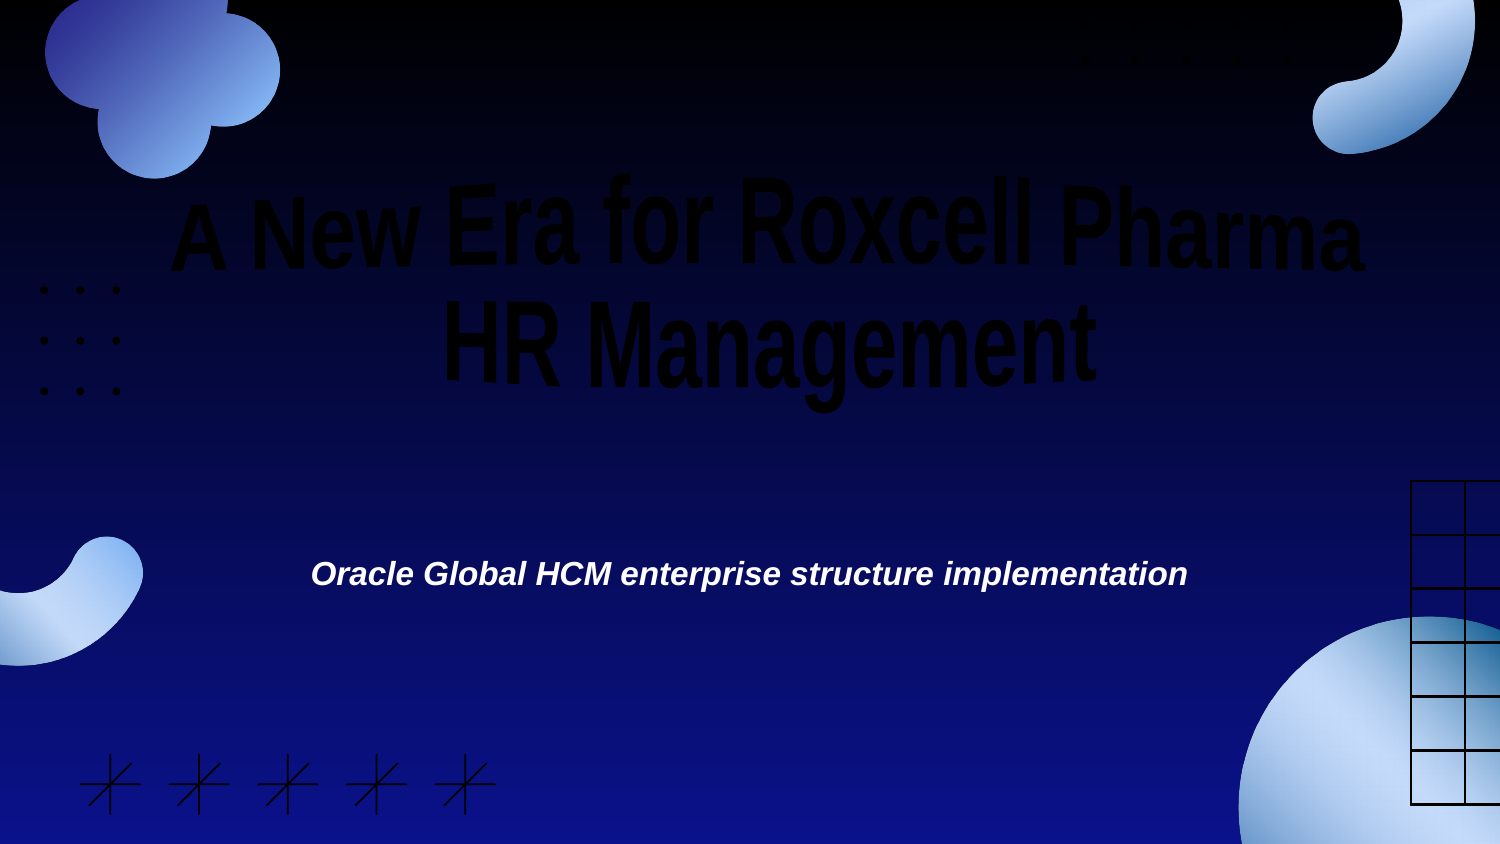

A New Era for Roxcell Pharma
HR Management
Oracle Global HCM enterprise structure implementation